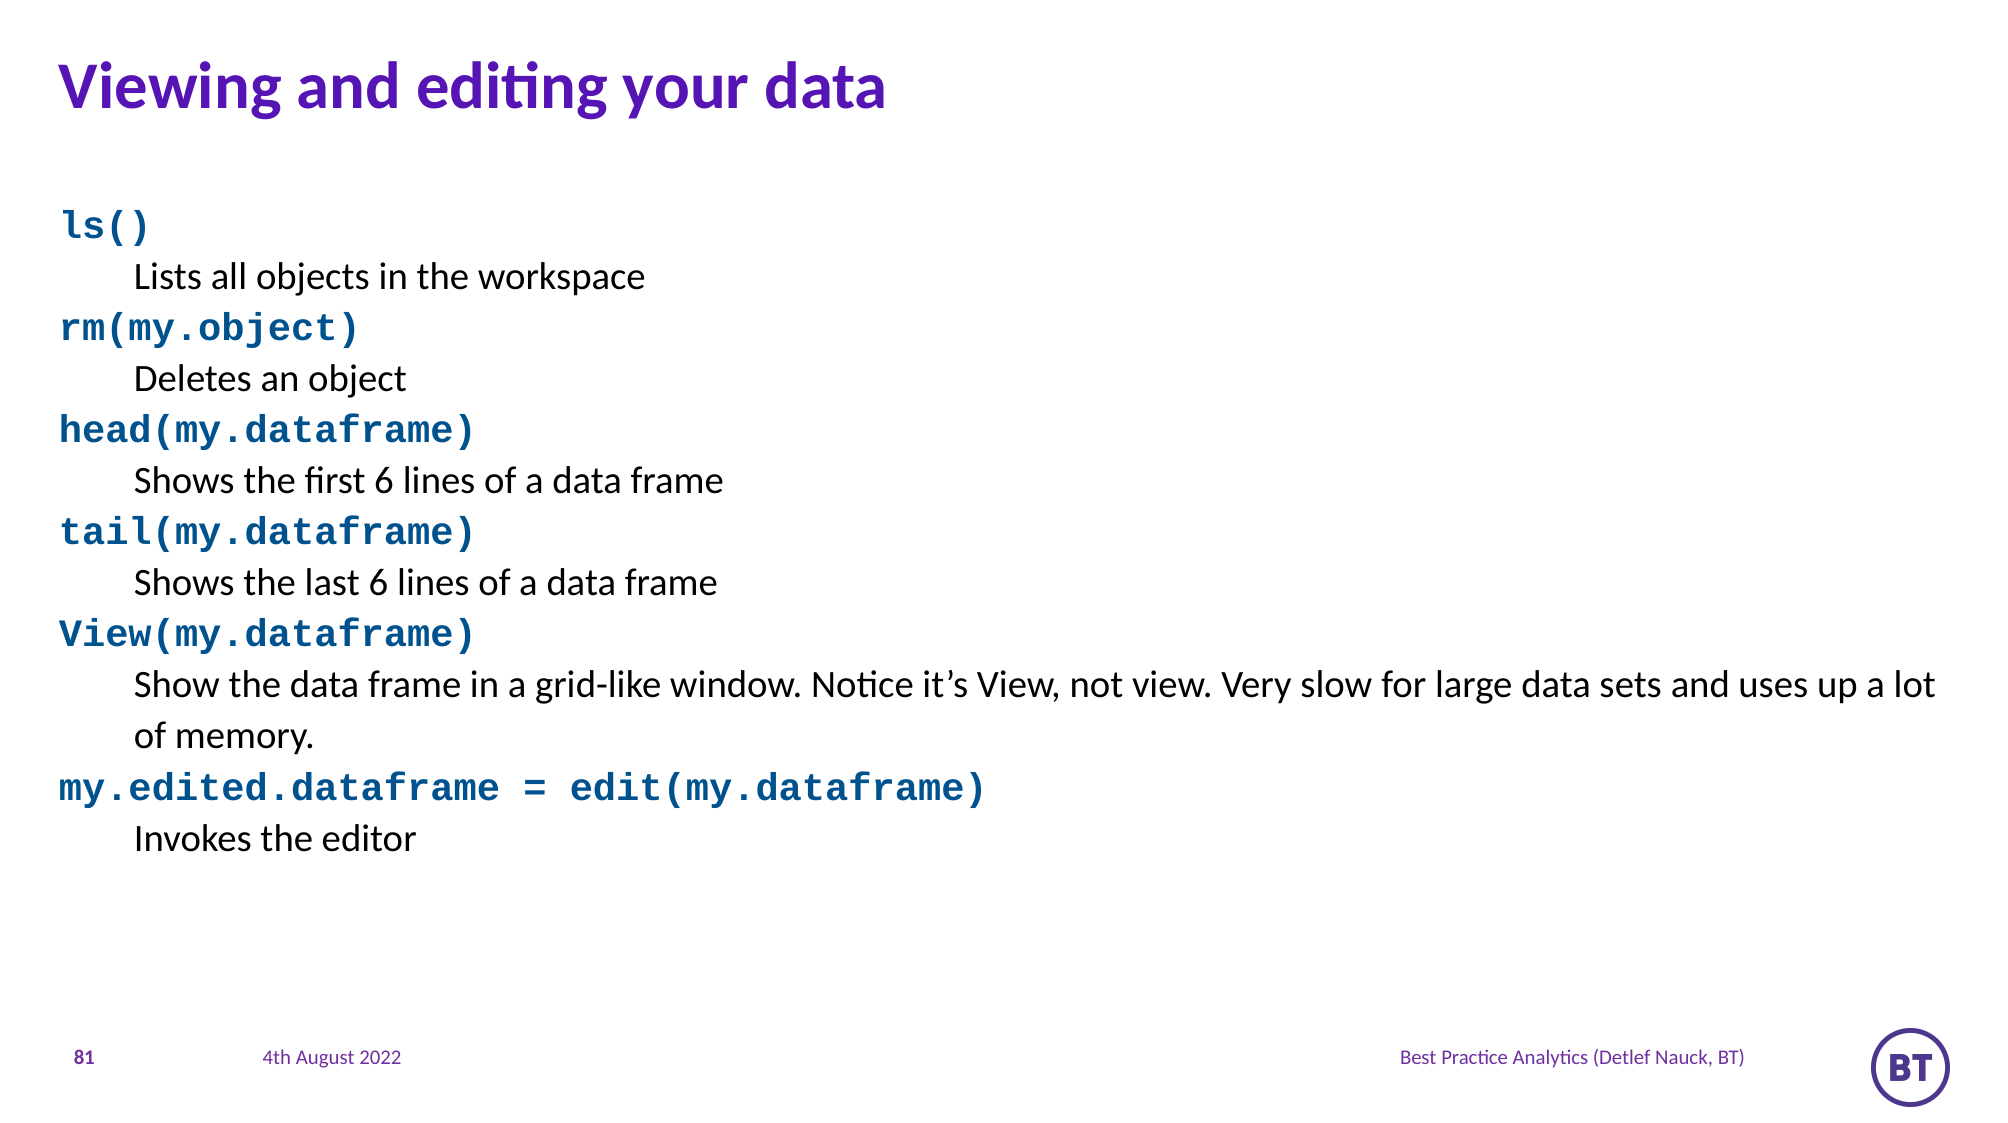

# Viewing and editing your data
ls()
Lists all objects in the workspace
rm(my.object)
Deletes an object
head(my.dataframe)
Shows the first 6 lines of a data frame
tail(my.dataframe)
Shows the last 6 lines of a data frame
View(my.dataframe)
Show the data frame in a grid-like window. Notice it’s View, not view. Very slow for large data sets and uses up a lot of memory.
my.edited.dataframe = edit(my.dataframe)
Invokes the editor
81
Best Practice Analytics (Detlef Nauck, BT)
4th August 2022